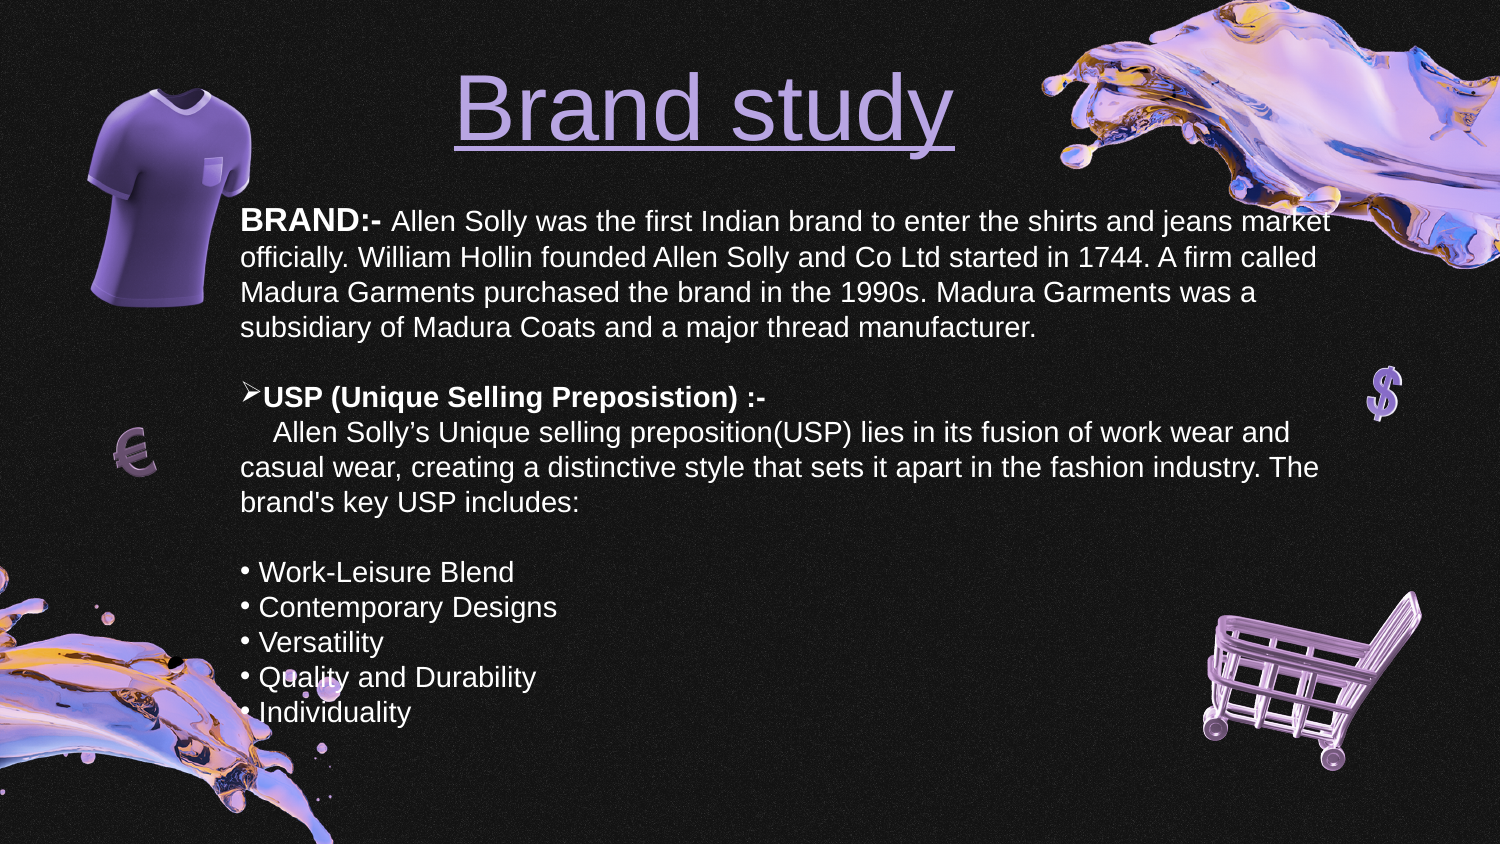

# Brand study
BRAND:- Allen Solly was the first Indian brand to enter the shirts and jeans market officially. William Hollin founded Allen Solly and Co Ltd started in 1744. A firm called Madura Garments purchased the brand in the 1990s. Madura Garments was a subsidiary of Madura Coats and a major thread manufacturer.

USP (Unique Selling Preposistion) :-
    Allen Solly’s Unique selling preposition(USP) lies in its fusion of work wear and casual wear, creating a distinctive style that sets it apart in the fashion industry. The brand's key USP includes:

 Work-Leisure Blend
 Contemporary Designs
 Versatility
 Quality and Durability
 Individuality